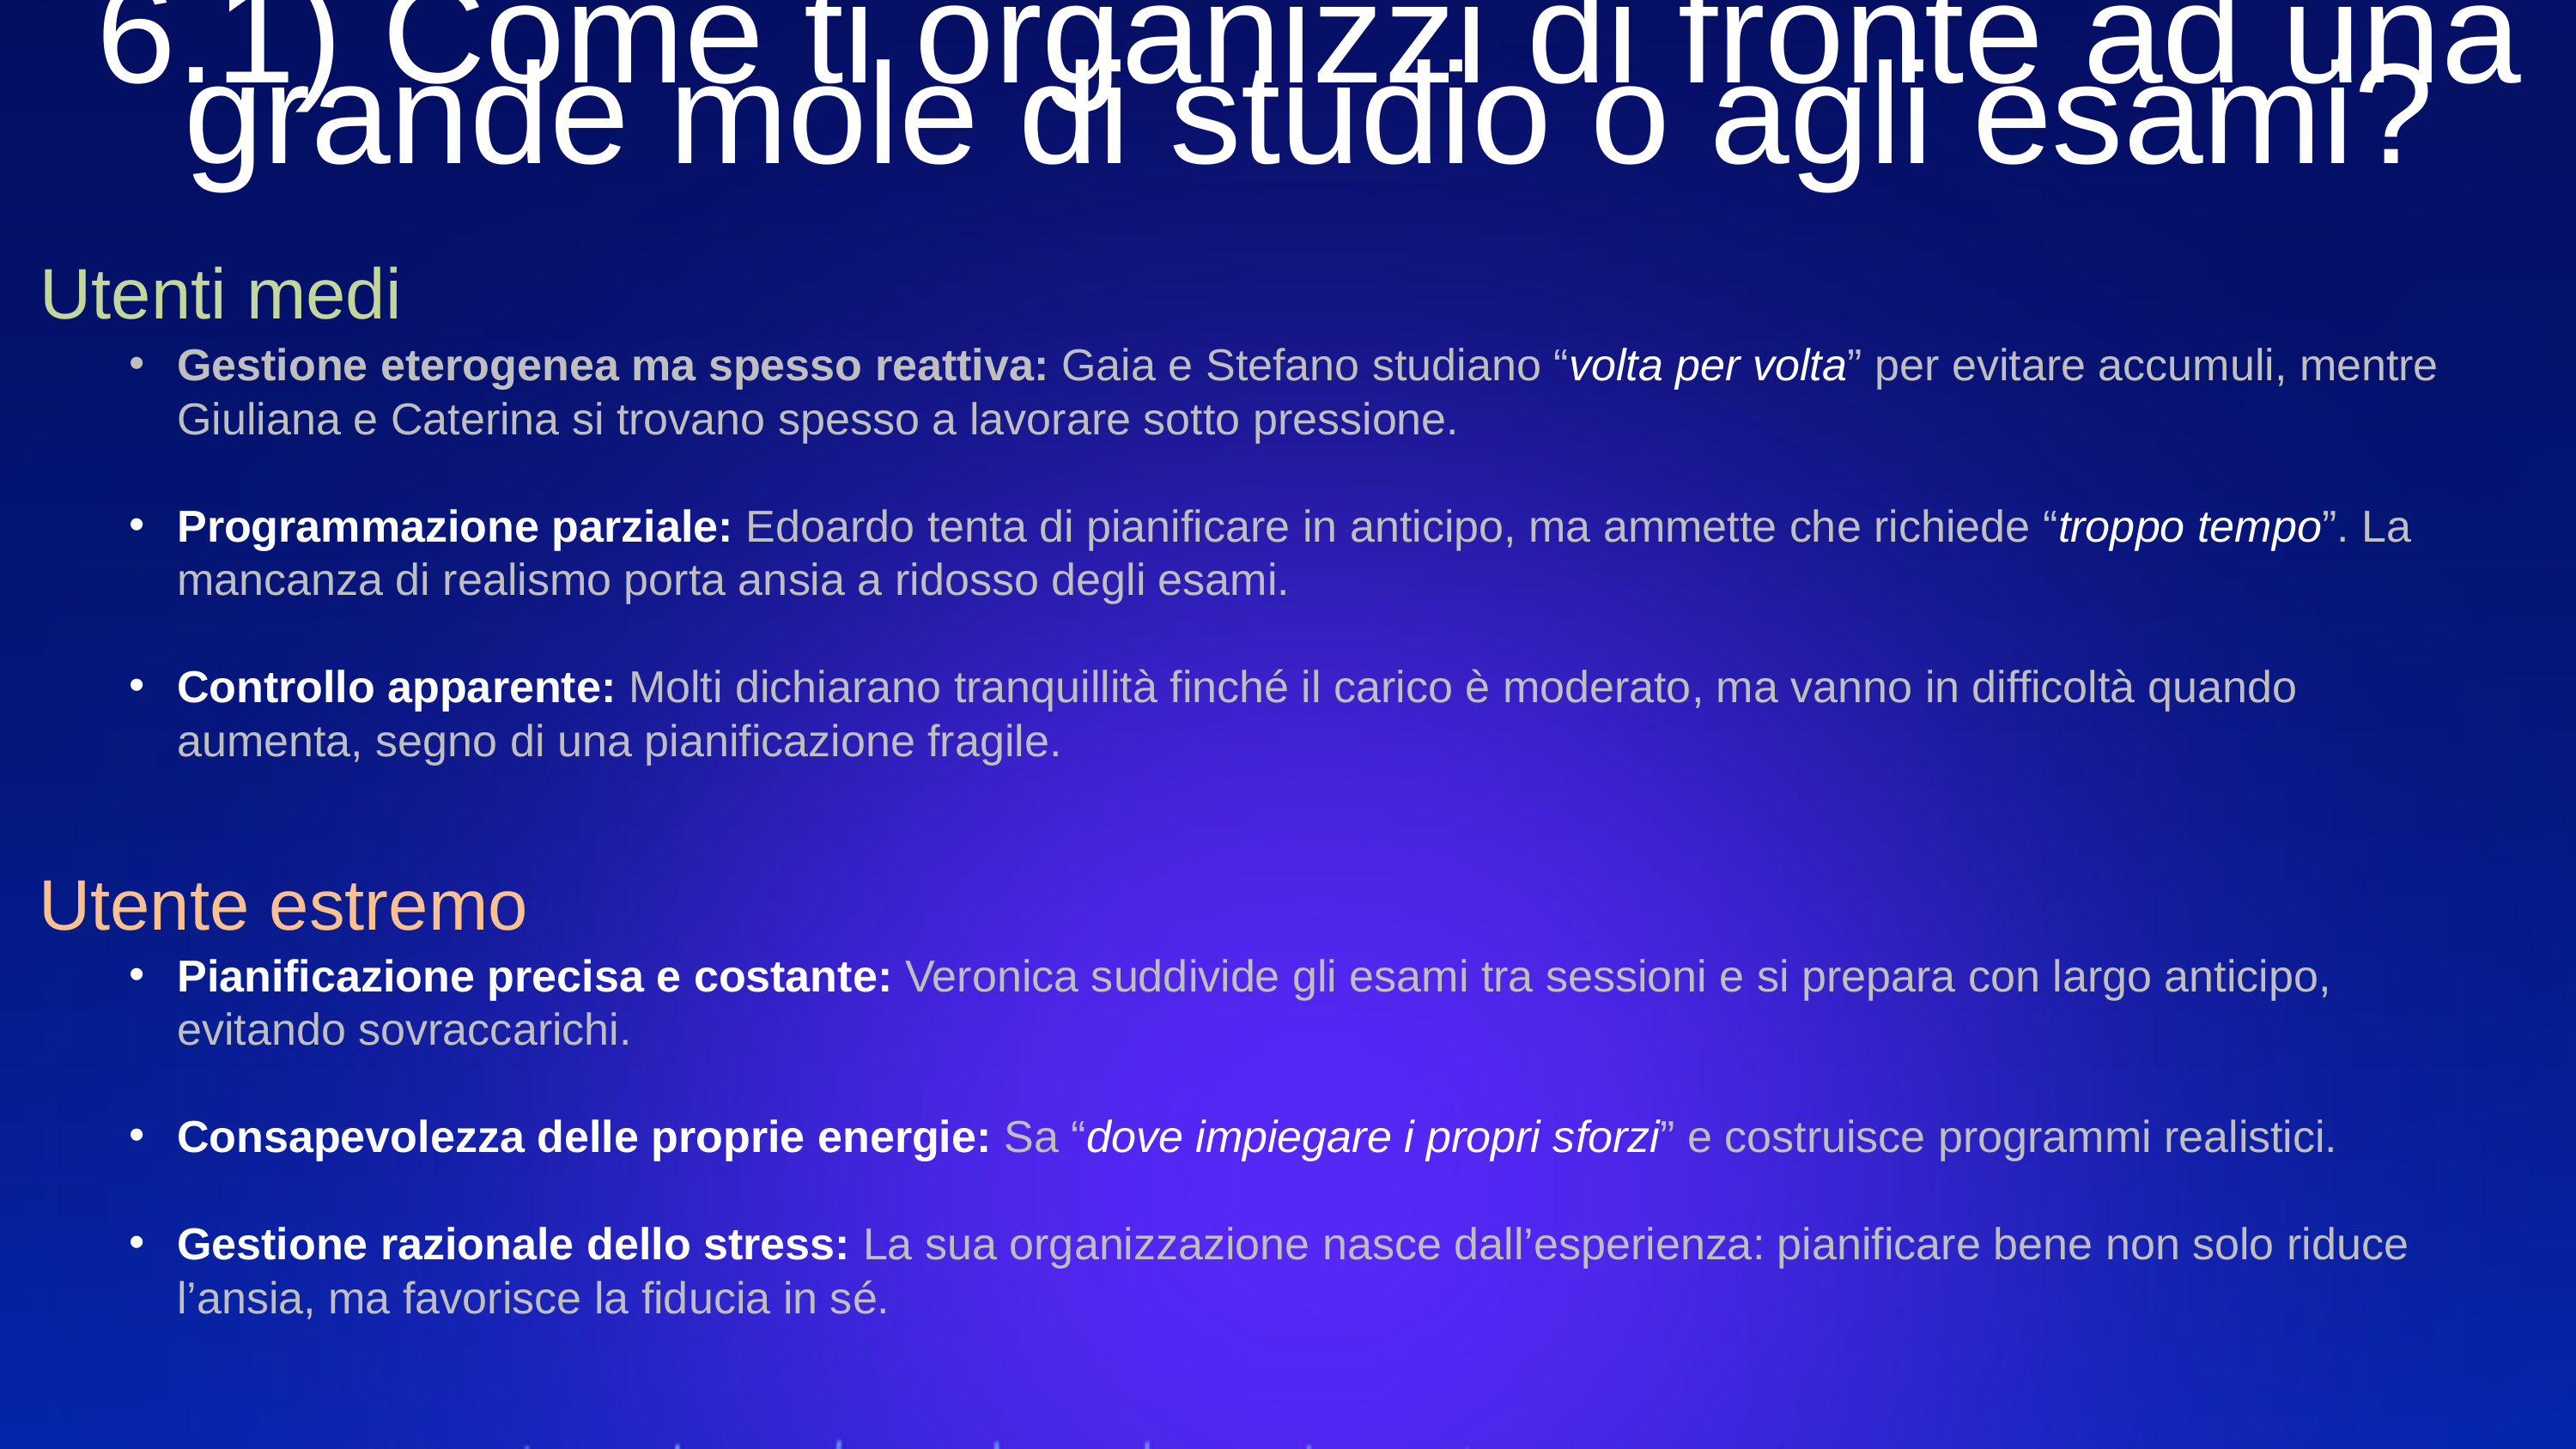

6.1) Come ti organizzi di fronte ad una grande mole di studio o agli esami?
Utenti medi
Gestione eterogenea ma spesso reattiva: Gaia e Stefano studiano “volta per volta” per evitare accumuli, mentre Giuliana e Caterina si trovano spesso a lavorare sotto pressione.

Programmazione parziale: Edoardo tenta di pianificare in anticipo, ma ammette che richiede “troppo tempo”. La mancanza di realismo porta ansia a ridosso degli esami.

Controllo apparente: Molti dichiarano tranquillità finché il carico è moderato, ma vanno in difficoltà quando aumenta, segno di una pianificazione fragile.
Utente estremo
Pianificazione precisa e costante: Veronica suddivide gli esami tra sessioni e si prepara con largo anticipo, evitando sovraccarichi.

Consapevolezza delle proprie energie: Sa “dove impiegare i propri sforzi” e costruisce programmi realistici.

Gestione razionale dello stress: La sua organizzazione nasce dall’esperienza: pianificare bene non solo riduce l’ansia, ma favorisce la fiducia in sé.